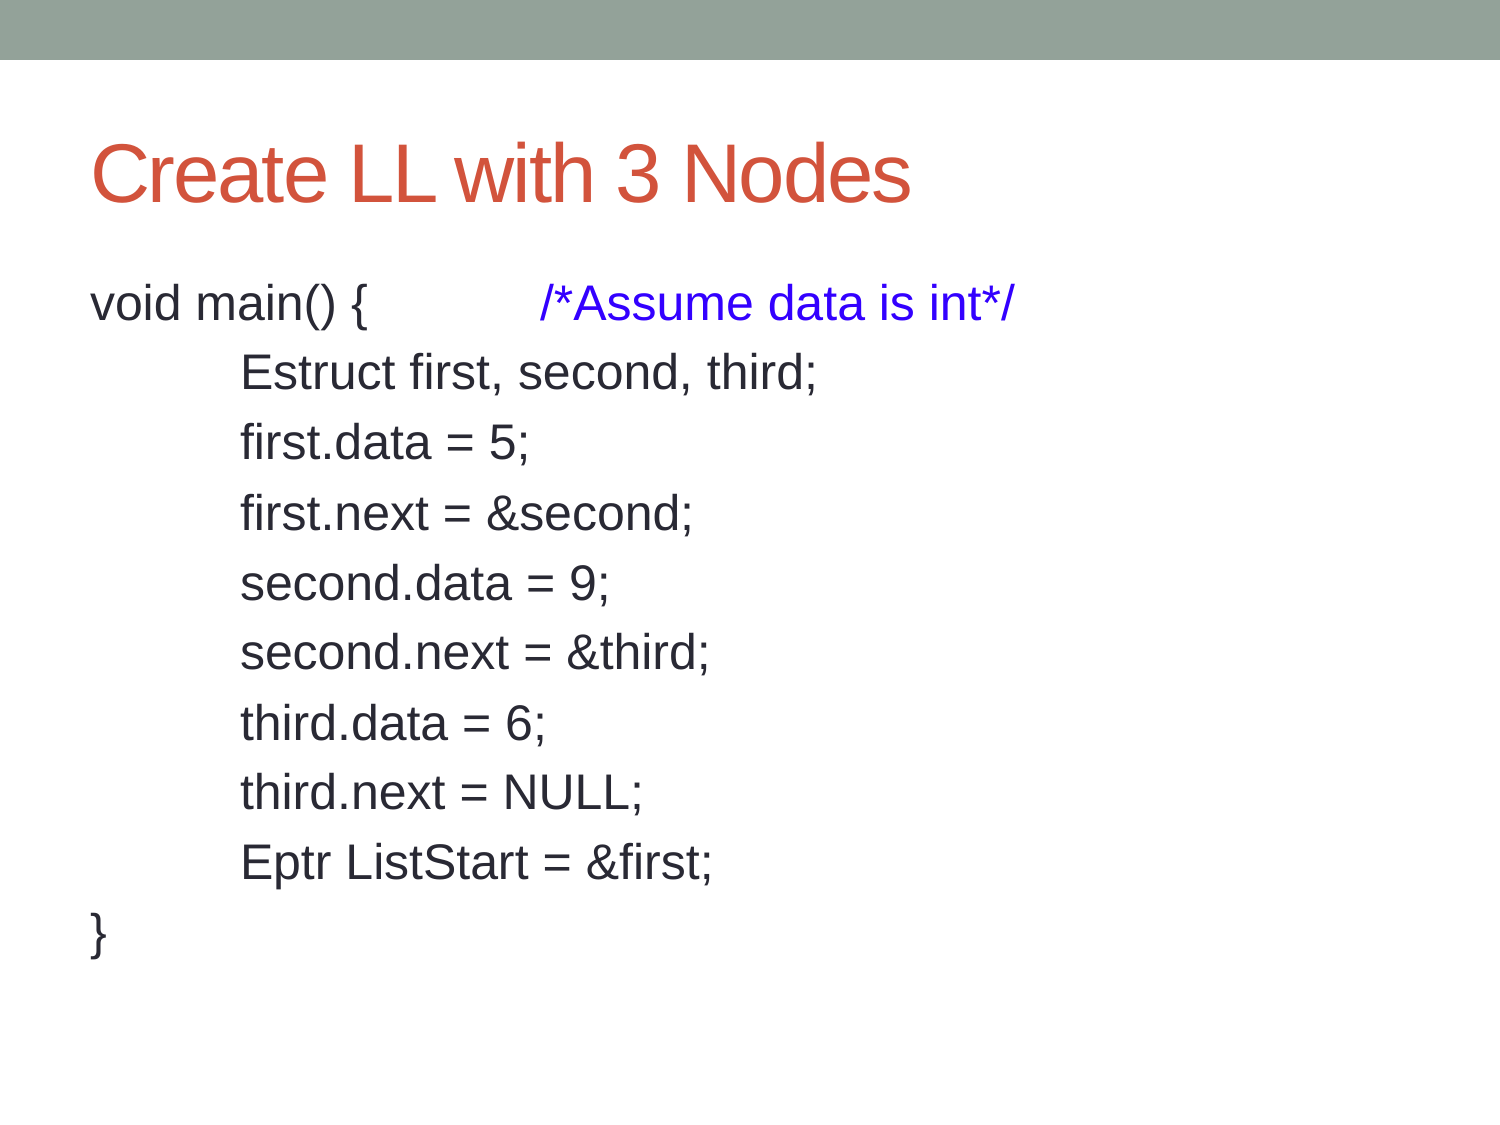

# Create LL with 3 Nodes
void main() { 		/*Assume data is int*/
	Estruct first, second, third;
	first.data = 5;
	first.next = &second;
	second.data = 9;
	second.next = &third;
	third.data = 6;
	third.next = NULL;
	Eptr ListStart = &first;
}